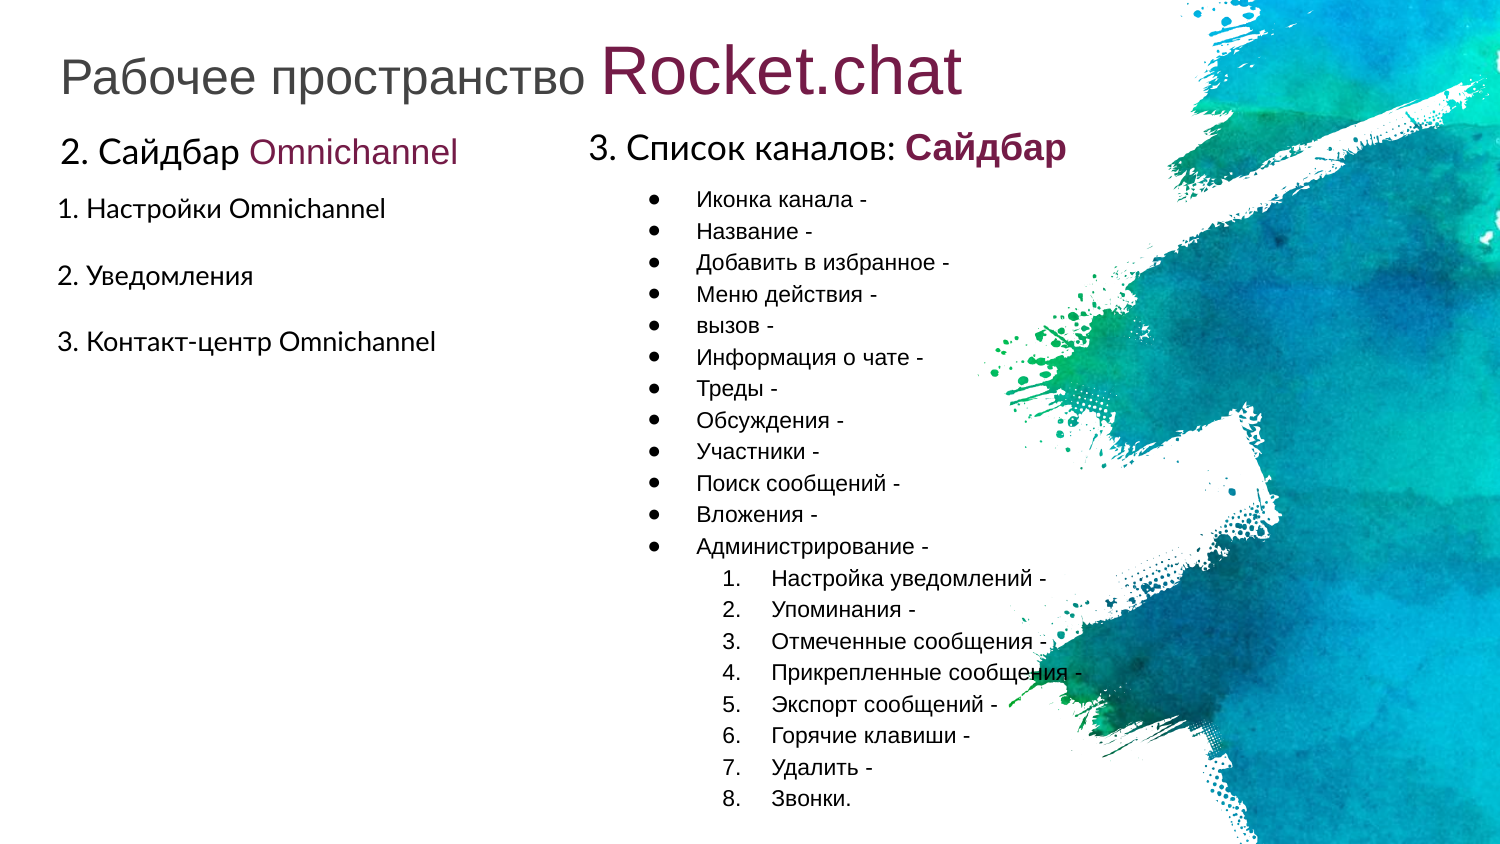

# Рабочее пространство Rocket.chat
2. Сайдбар Omnichannel
3. Список каналов: Сайдбар
Иконка канала -
Название -
Добавить в избранное -
Меню действия -
вызов -
Информация о чате -
Треды -
Обсуждения -
Участники -
Поиск сообщений -
Вложения -
Администрирование -
Настройка уведомлений -
Упоминания -
Отмеченные сообщения -
Прикрепленные сообщения -
Экспорт сообщений -
Горячие клавиши -
Удалить -
Звонки.

1. Настройки Omnichannel
2. Уведомления
3. Контакт-центр Omnichannel